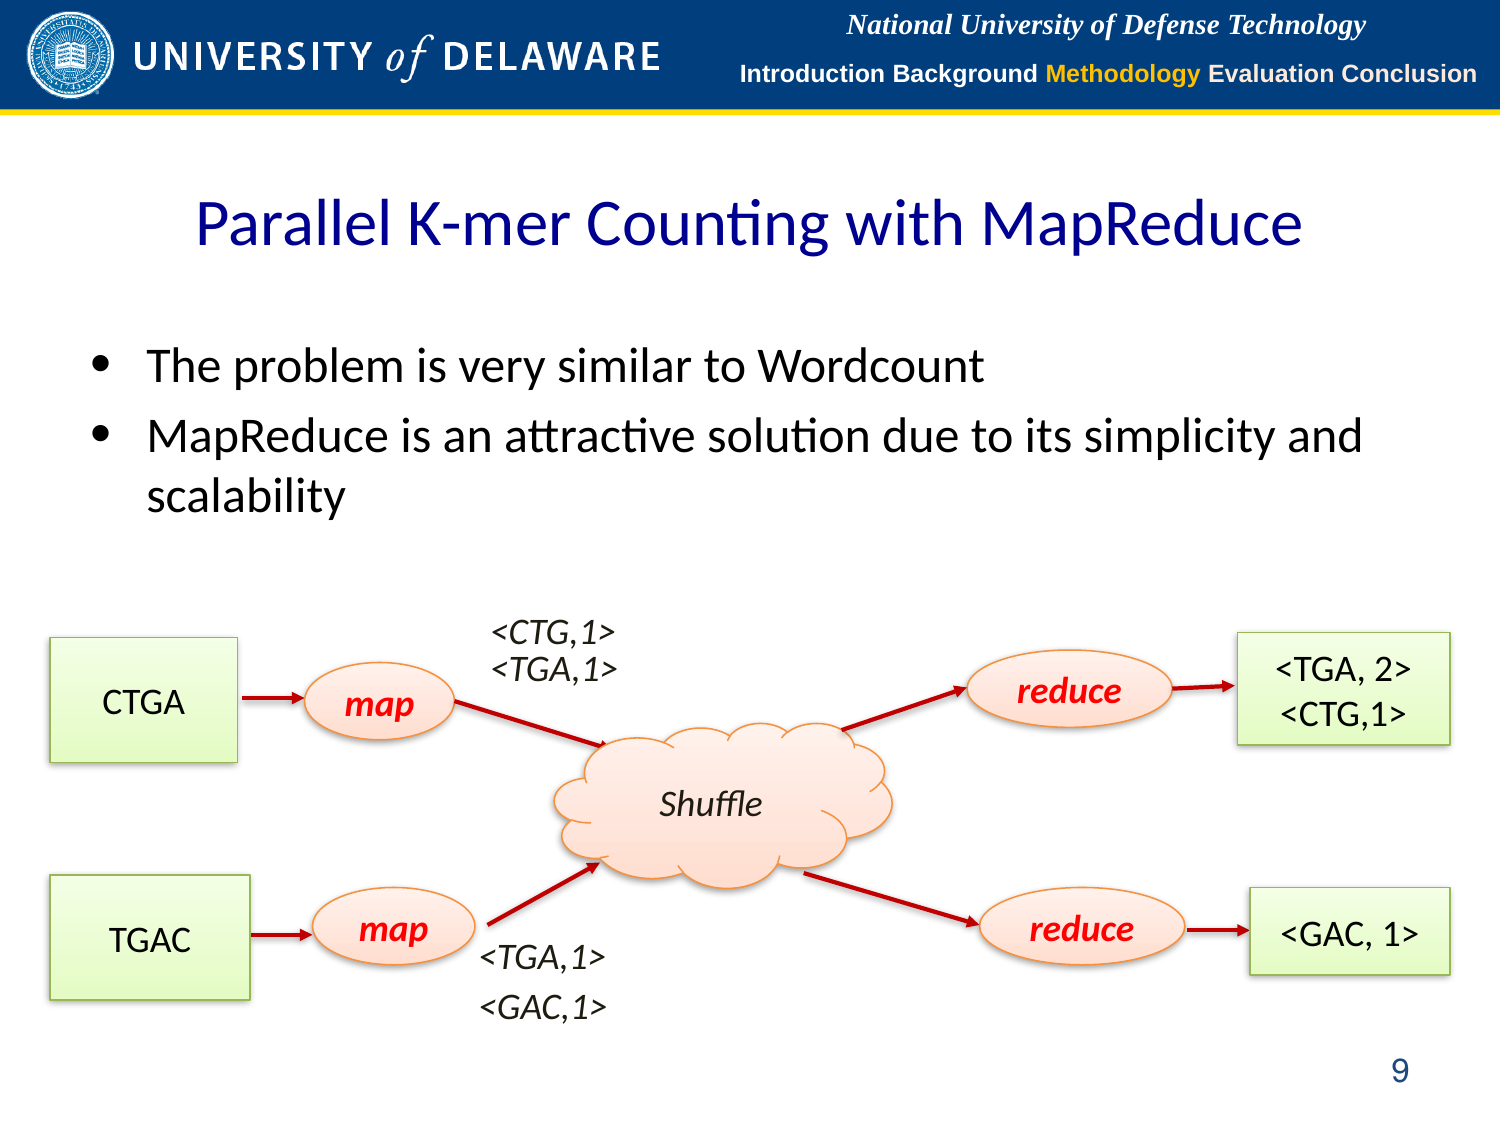

Introduction Background Methodology Evaluation Conclusion
# Parallel K-mer Counting with MapReduce
The problem is very similar to Wordcount
MapReduce is an attractive solution due to its simplicity and scalability

<CTG,1>
<TGA, 2>
<CTG,1>
<TGA,1>
CTGA
reduce
map
Shuffle
TGAC
map
reduce
<GAC, 1>
<TGA,1>
<GAC,1>
9